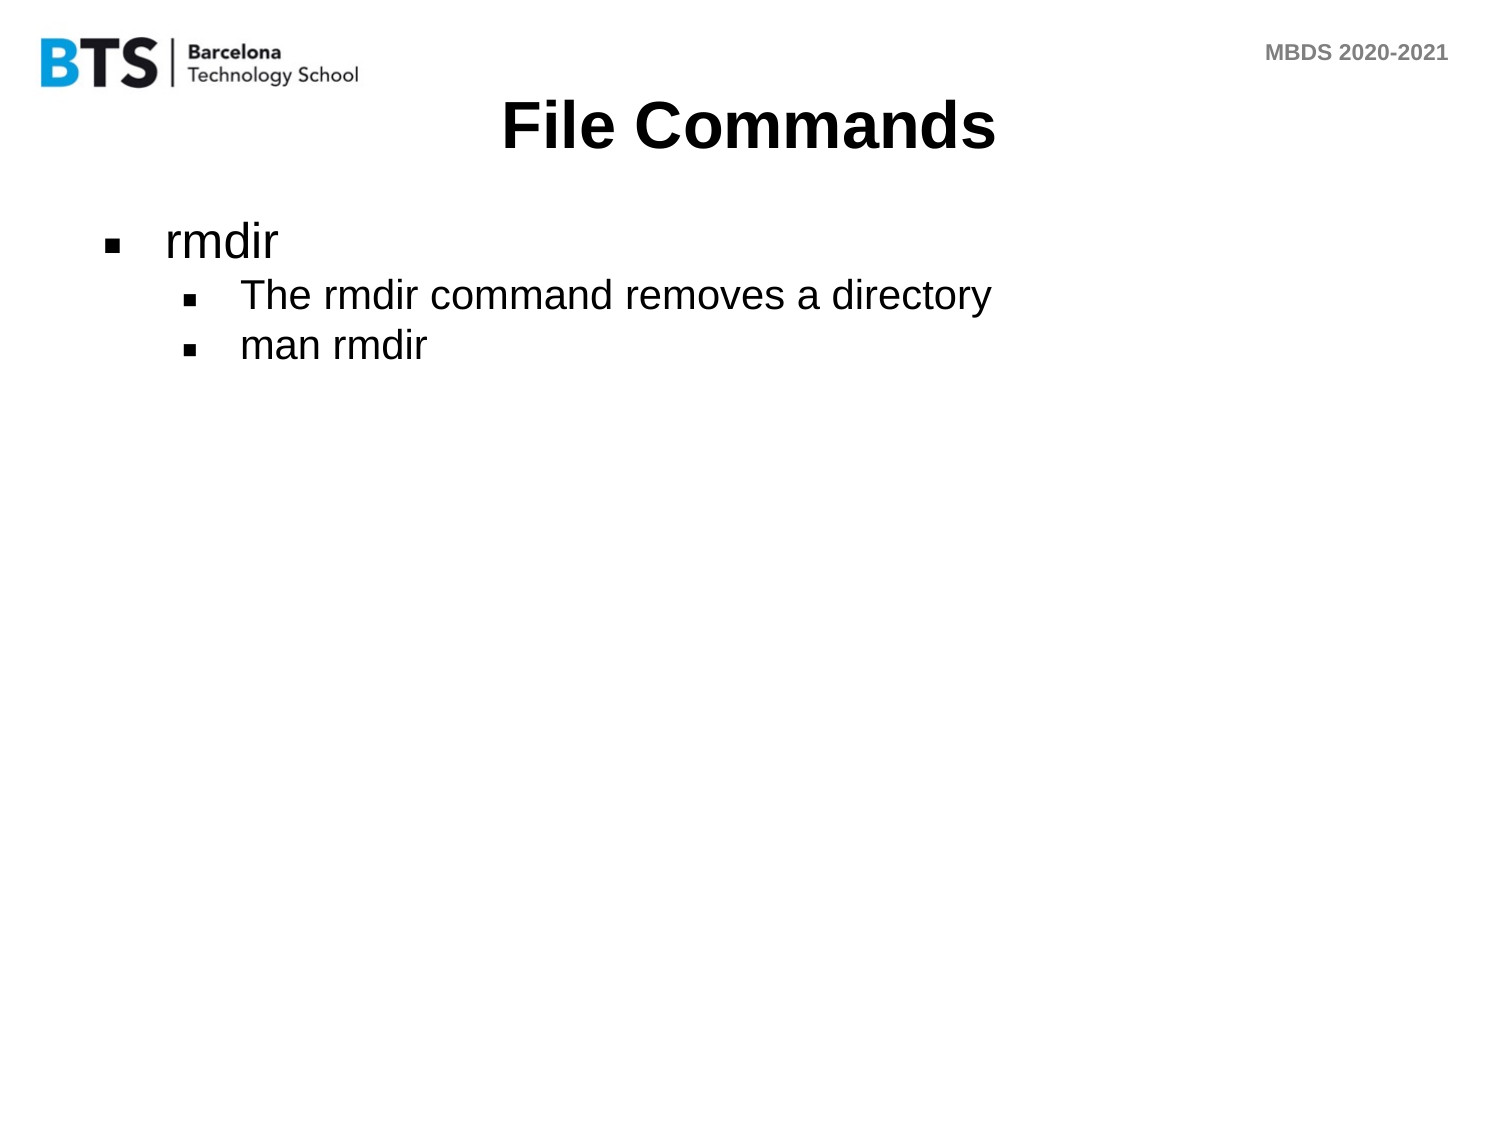

# File Commands
rmdir
The rmdir command removes a directory
man rmdir